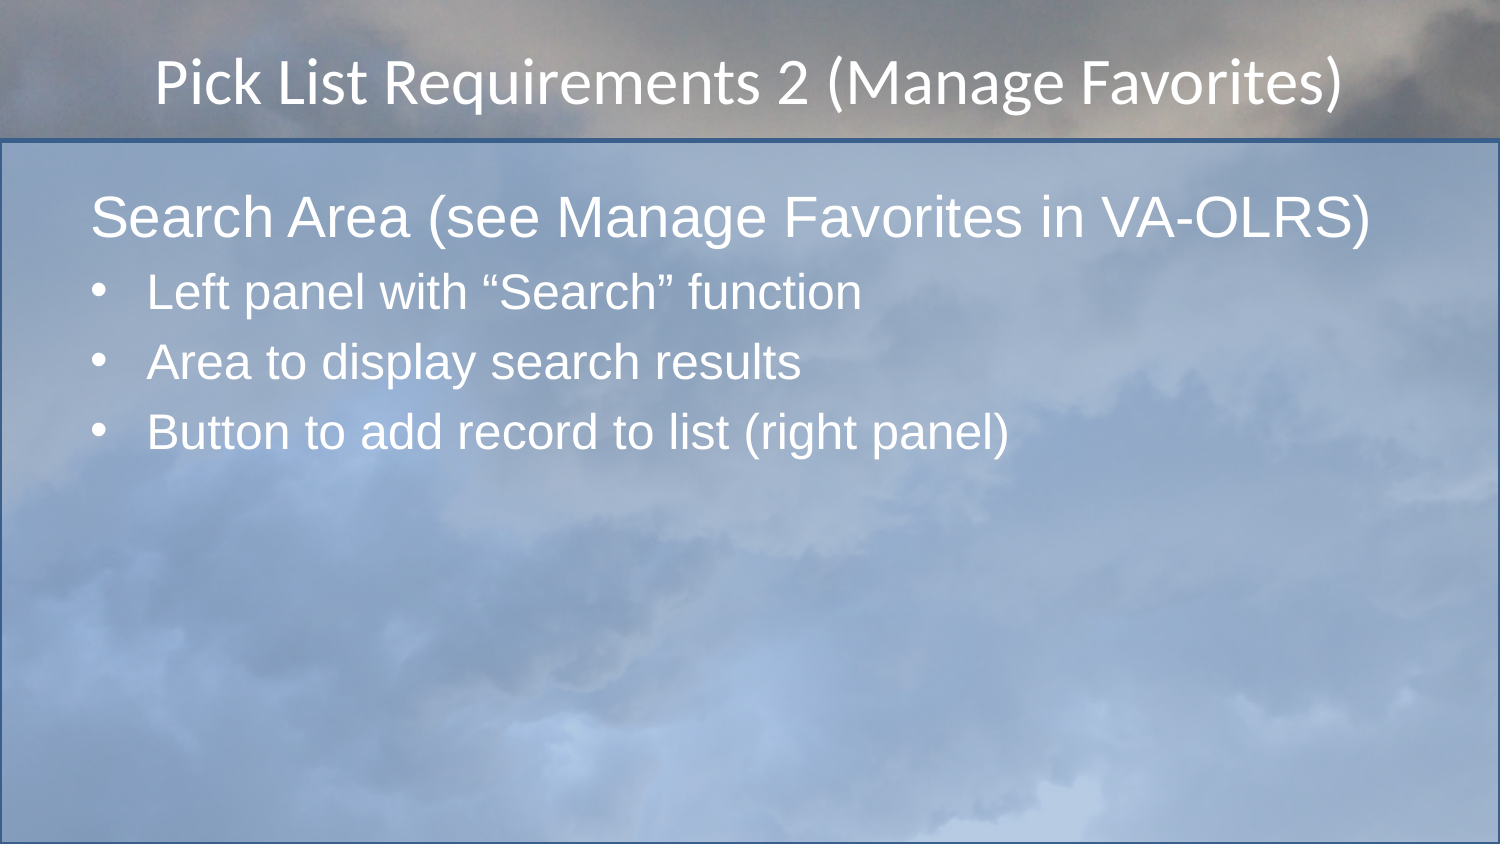

# Pick List Requirements 2 (Manage Favorites)
Search Area (see Manage Favorites in VA-OLRS)
Left panel with “Search” function
Area to display search results
Button to add record to list (right panel)